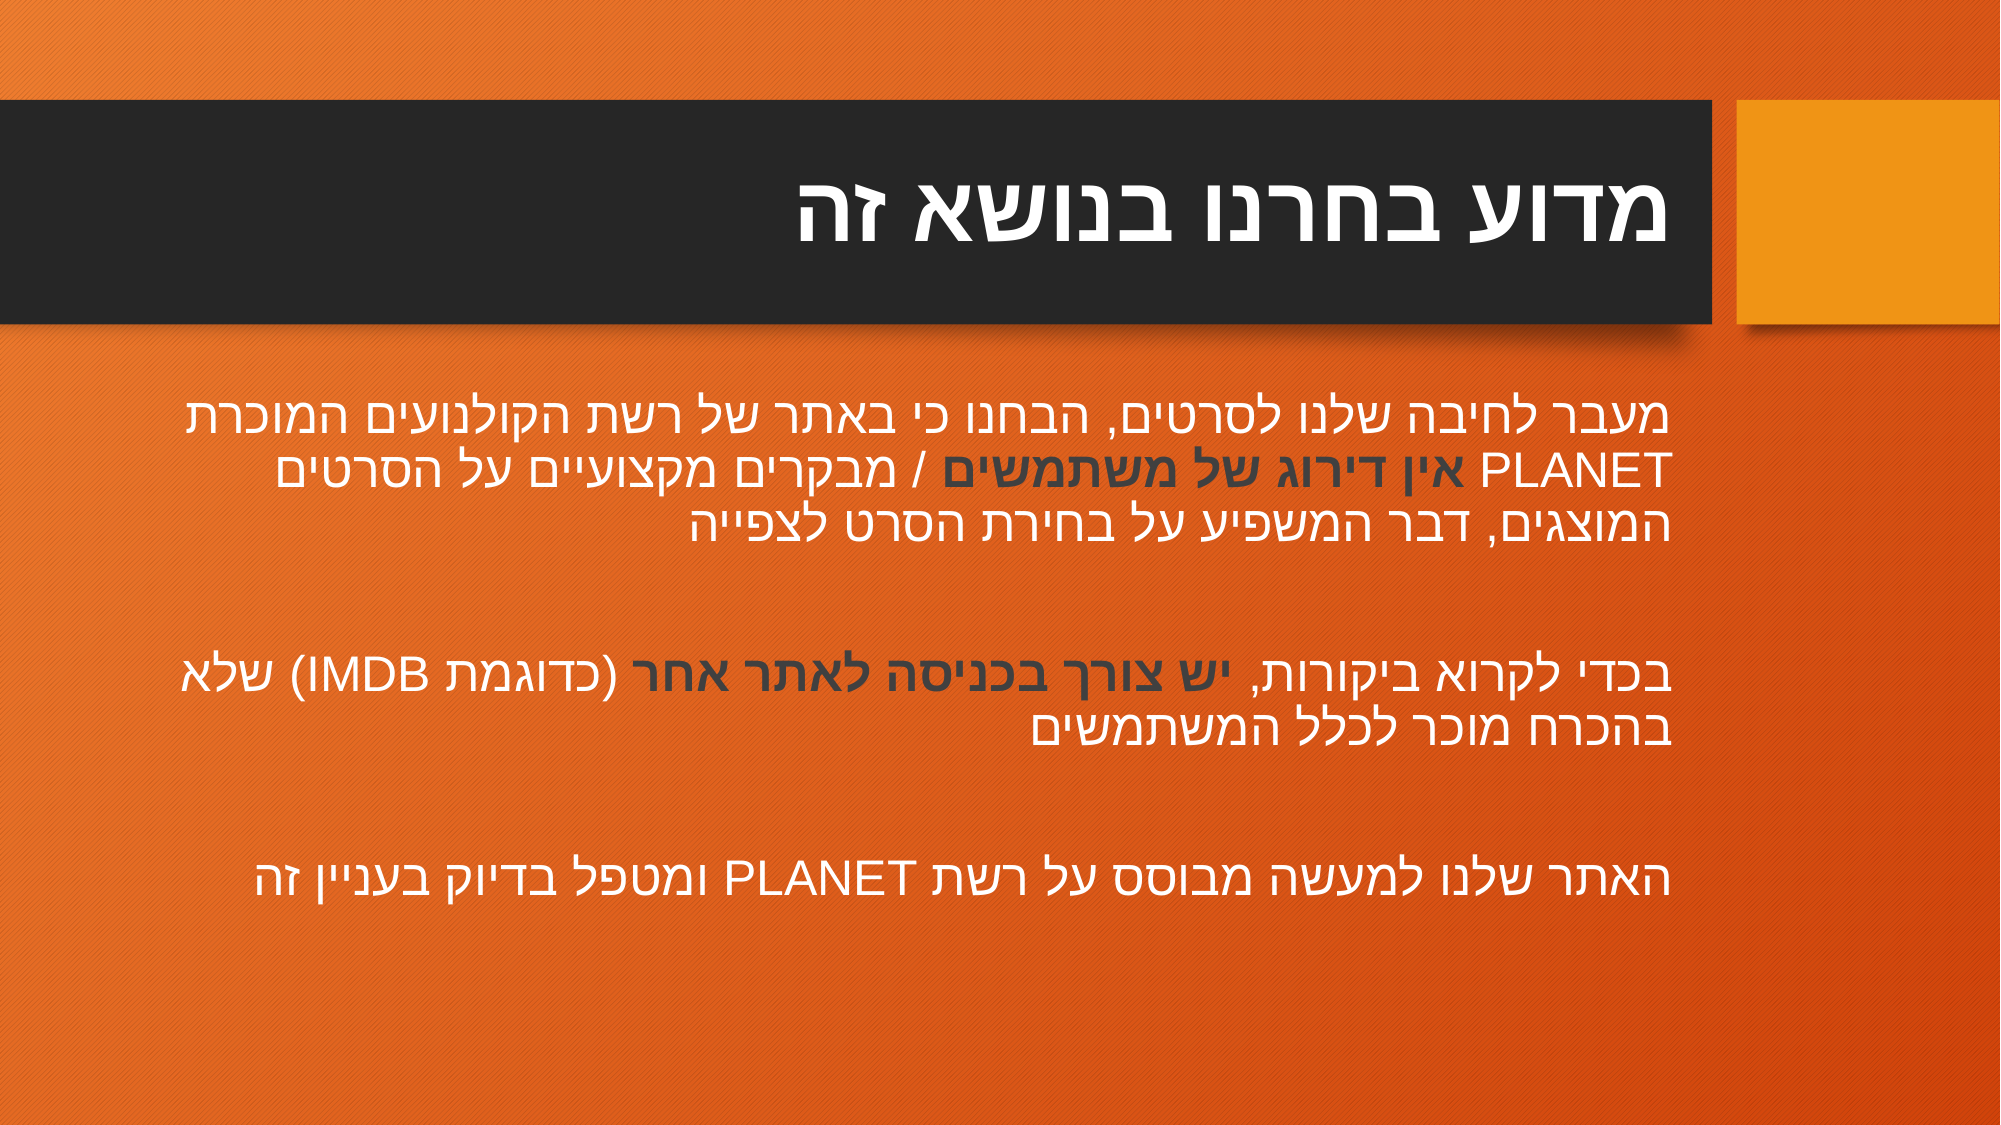

# מדוע בחרנו בנושא זה
מעבר לחיבה שלנו לסרטים, הבחנו כי באתר של רשת הקולנועים המוכרת PLANET אין דירוג של משתמשים / מבקרים מקצועיים על הסרטים המוצגים, דבר המשפיע על בחירת הסרט לצפייה

בכדי לקרוא ביקורות, יש צורך בכניסה לאתר אחר (כדוגמת IMDB) שלא בהכרח מוכר לכלל המשתמשים

האתר שלנו למעשה מבוסס על רשת PLANET ומטפל בדיוק בעניין זה